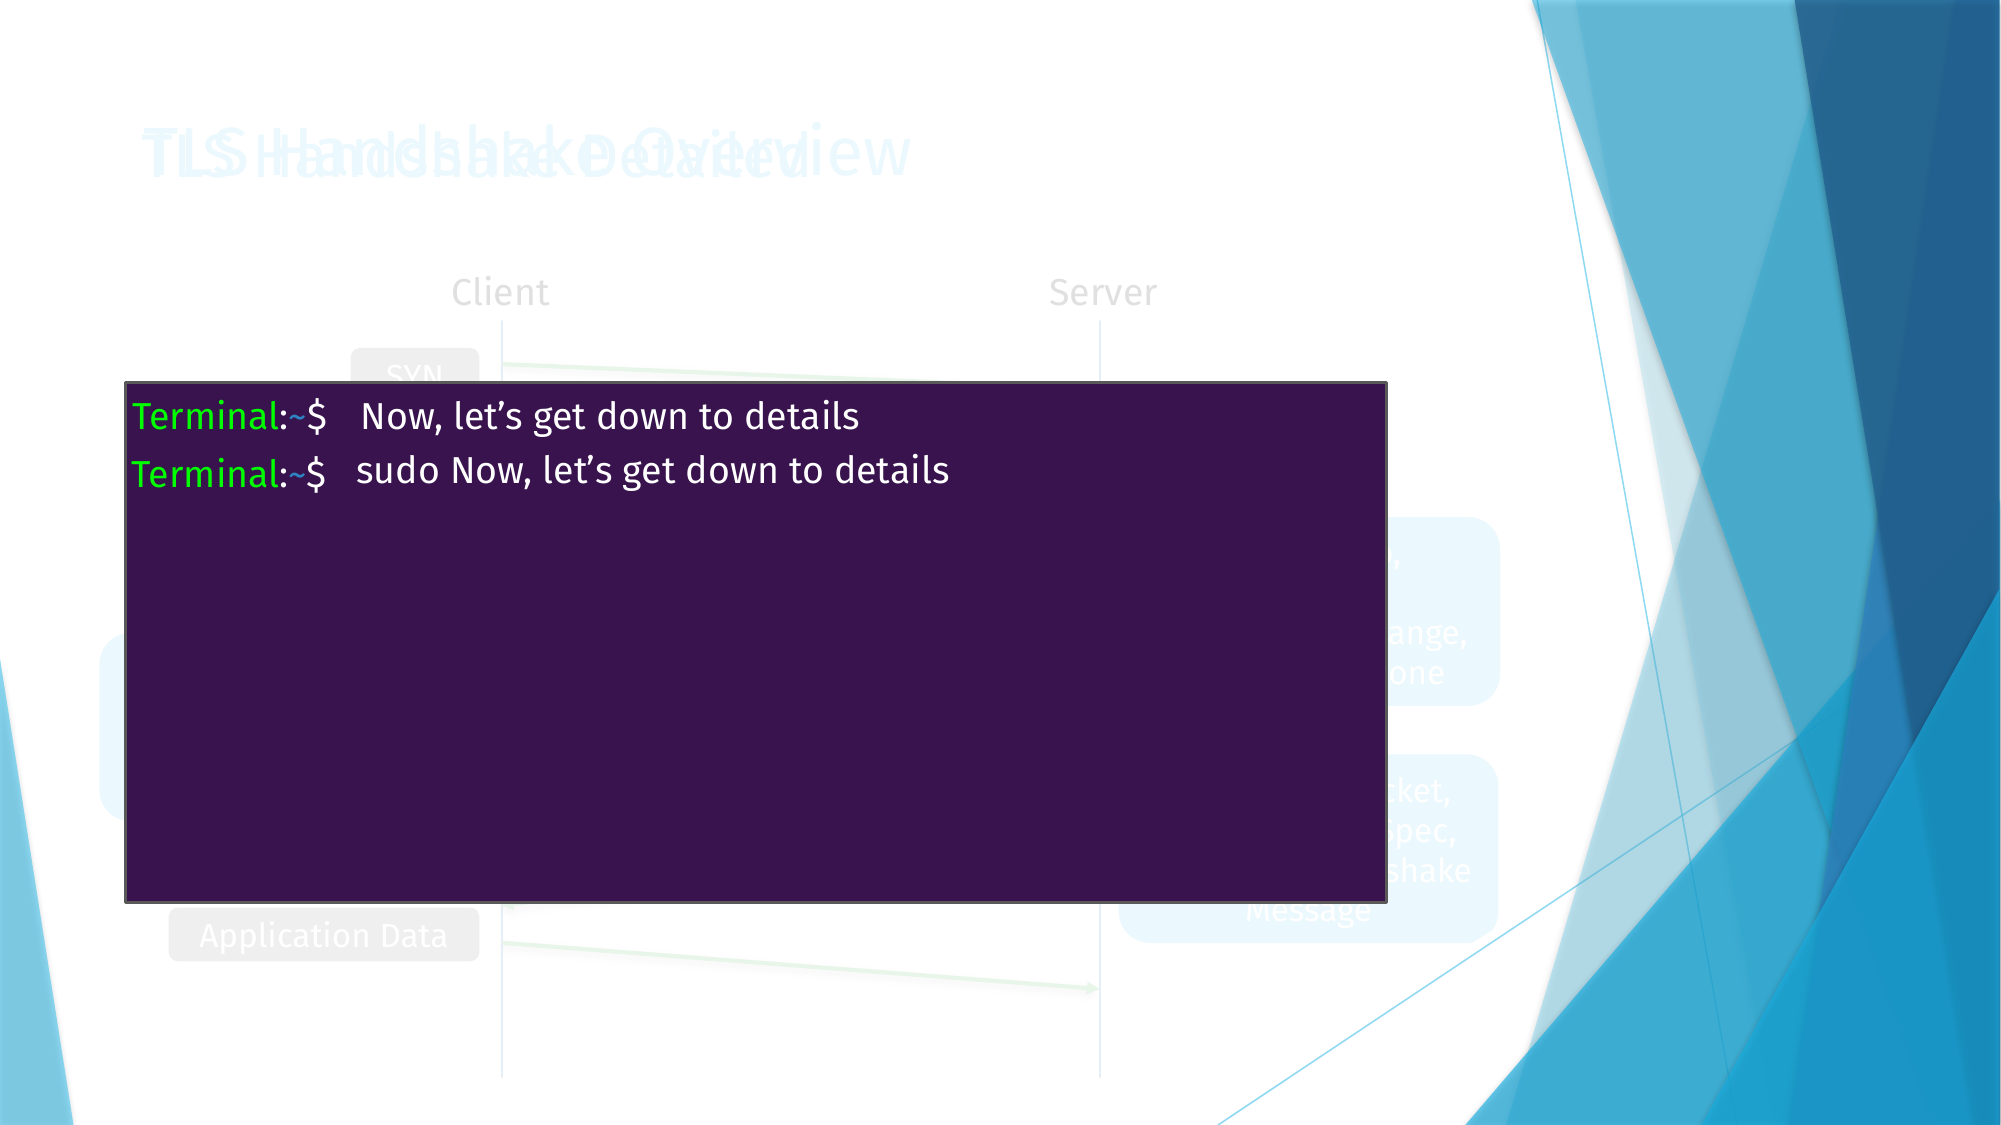

# TLS Handshake Overview

TLS Handshake Detailed
Client
Server
SYN

Terminal:~$
Now, let’s get down to details
SYN - ACK
sudo Now, let’s get down to details
ACK
Terminal:~$
Client Hello
Server Hello,
Certificate,
Server Key Exchange,
Server Hello Done
Client Key Exchange,
Change Cipher Spec,
Encrypted Handshake Message
New Session Ticket,
Change Cipher Spec,
Encrypted Handshake Message
Application Data